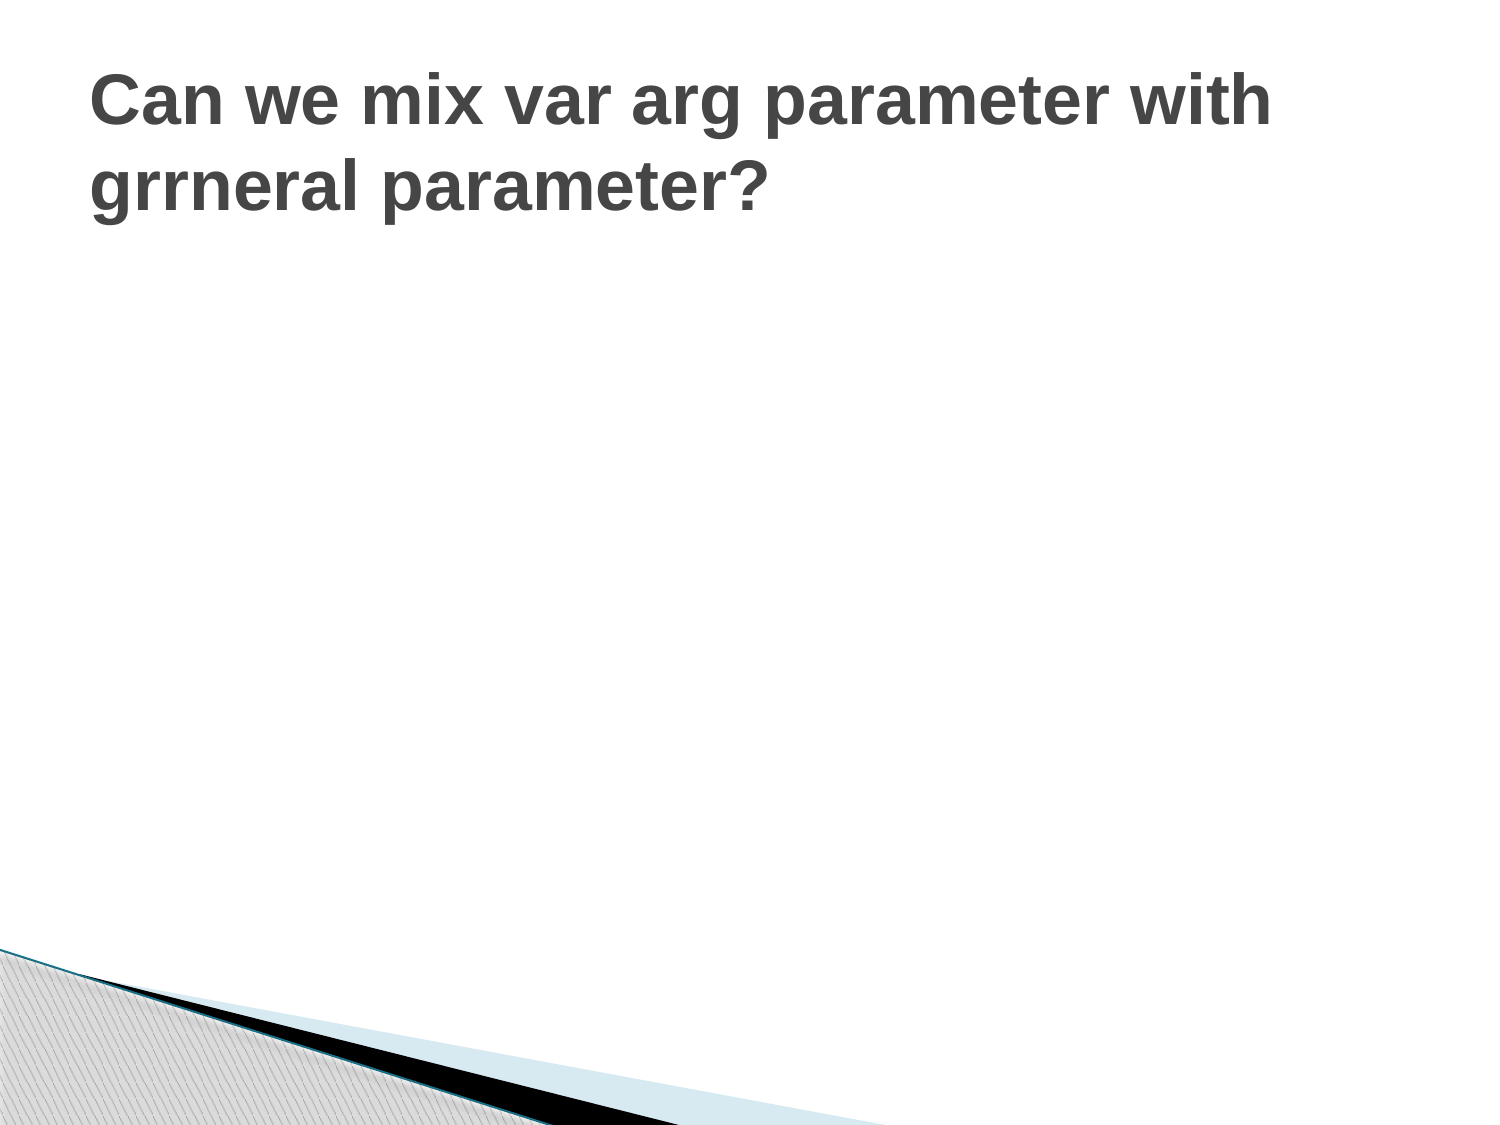

# Can we mix var arg parameter with grrneral parameter?